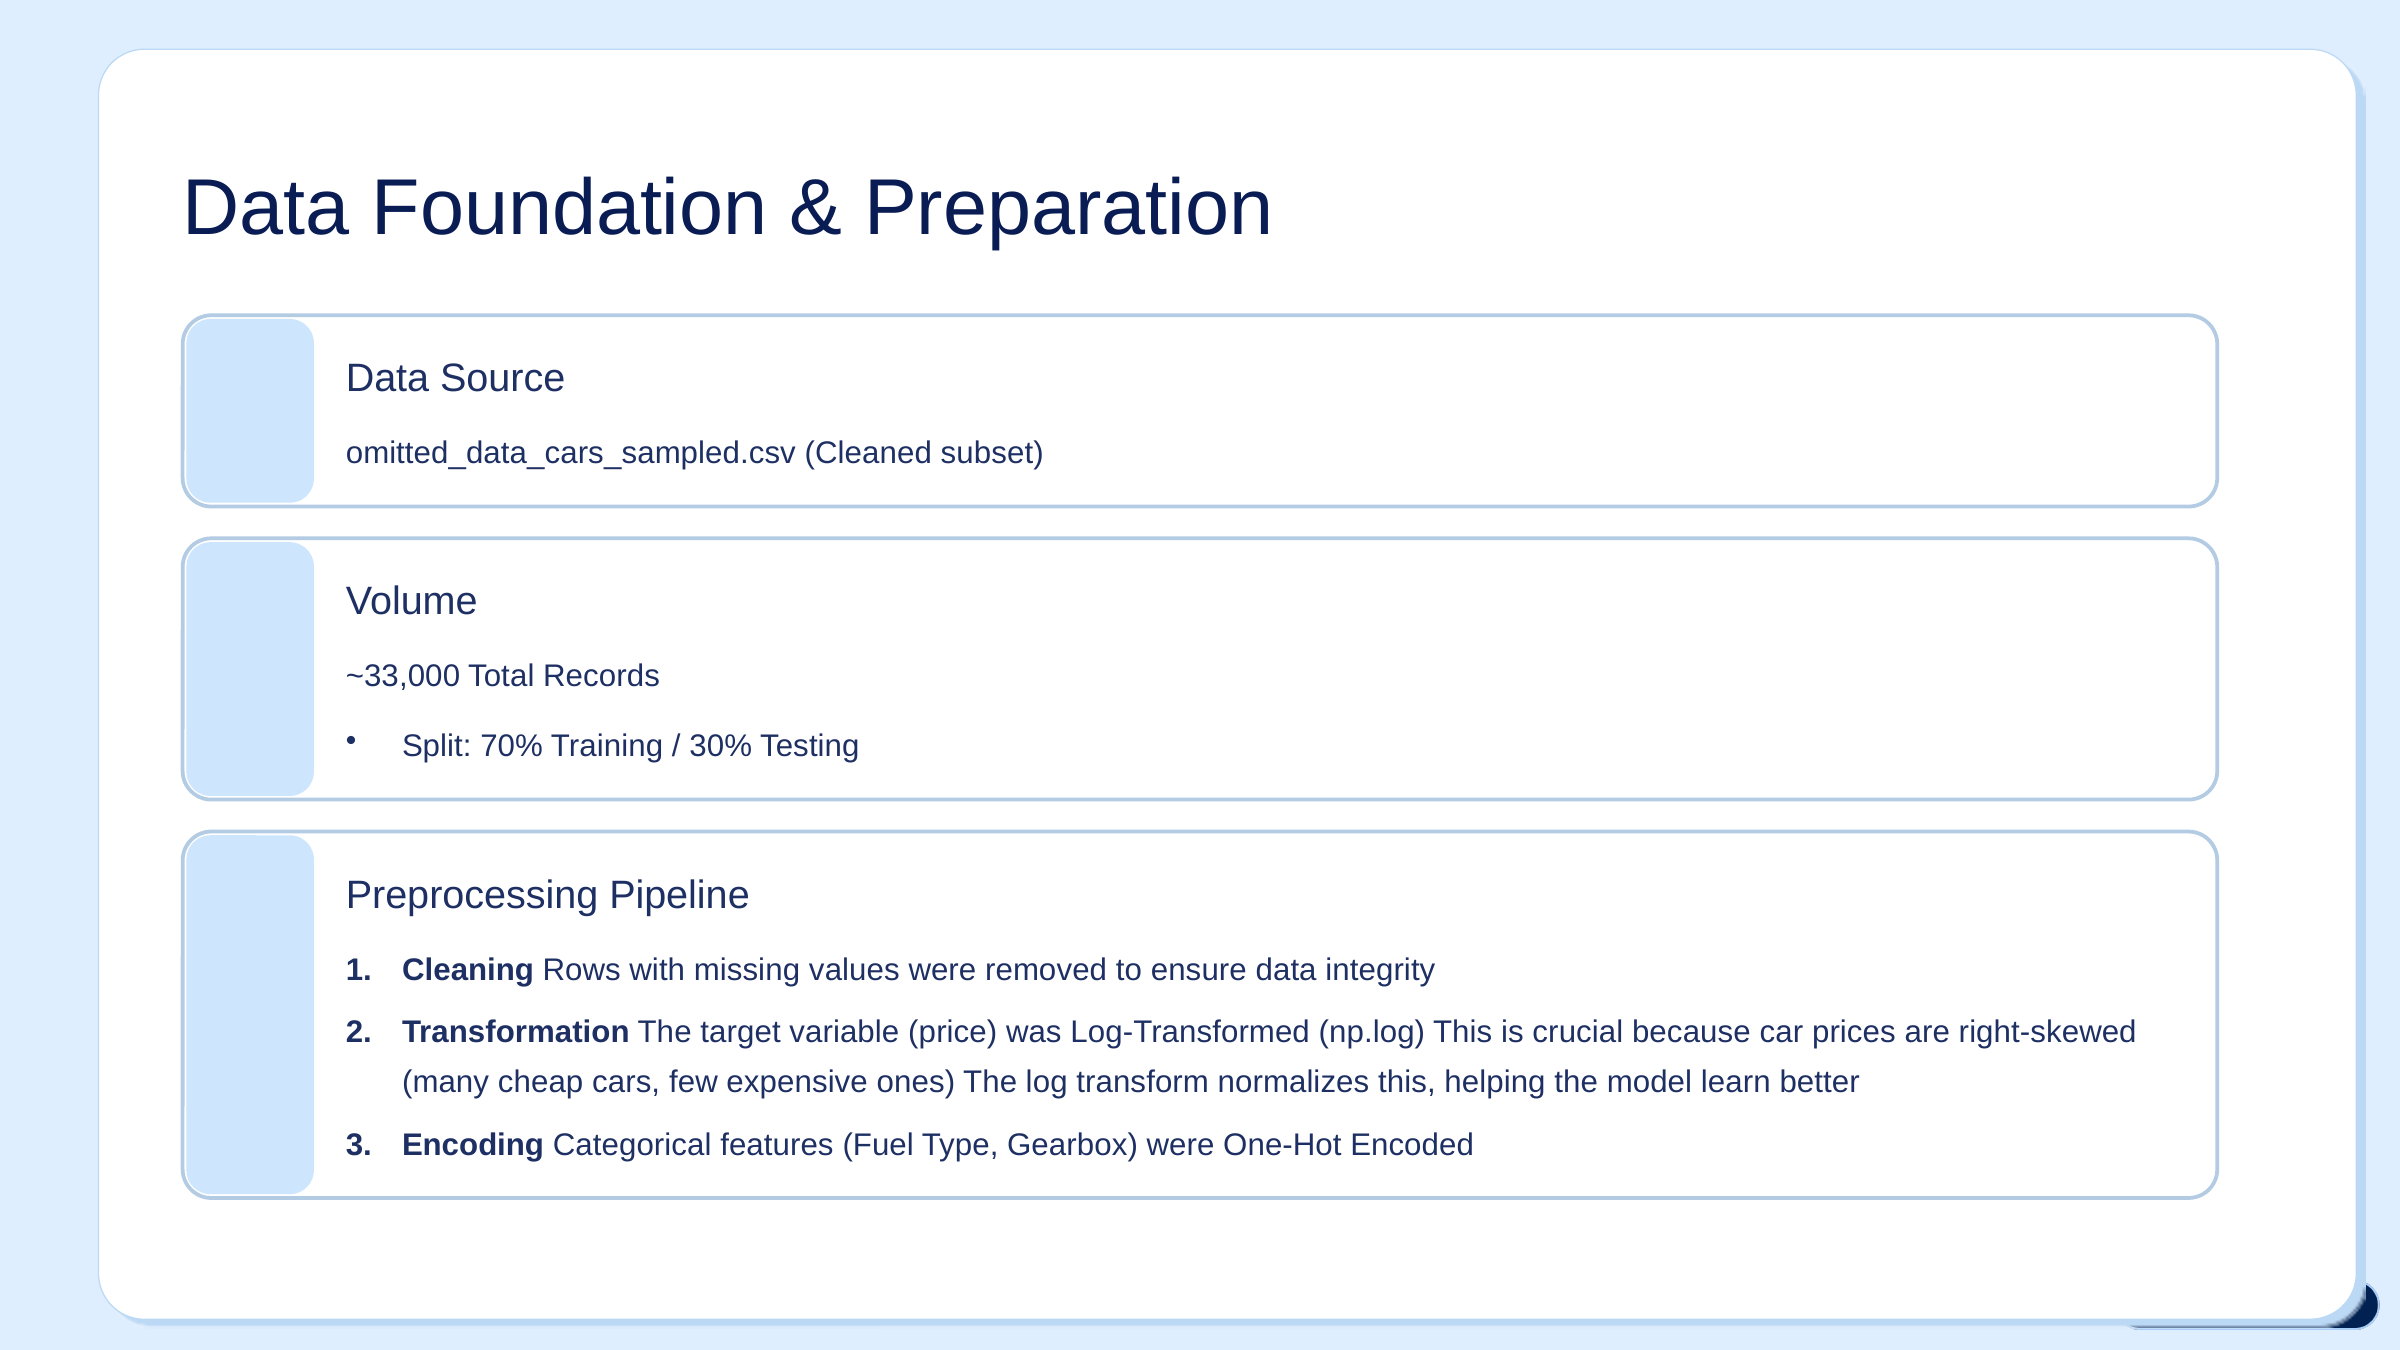

Data Foundation & Preparation

Data Source
omitted_data_cars_sampled.csv (Cleaned subset)

Volume
~33,000 Total Records
Split: 70% Training / 30% Testing

Preprocessing Pipeline
Cleaning Rows with missing values were removed to ensure data integrity
Transformation The target variable (price) was Log-Transformed (np.log) This is crucial because car prices are right-skewed (many cheap cars, few expensive ones) The log transform normalizes this, helping the model learn better
Encoding Categorical features (Fuel Type, Gearbox) were One-Hot Encoded